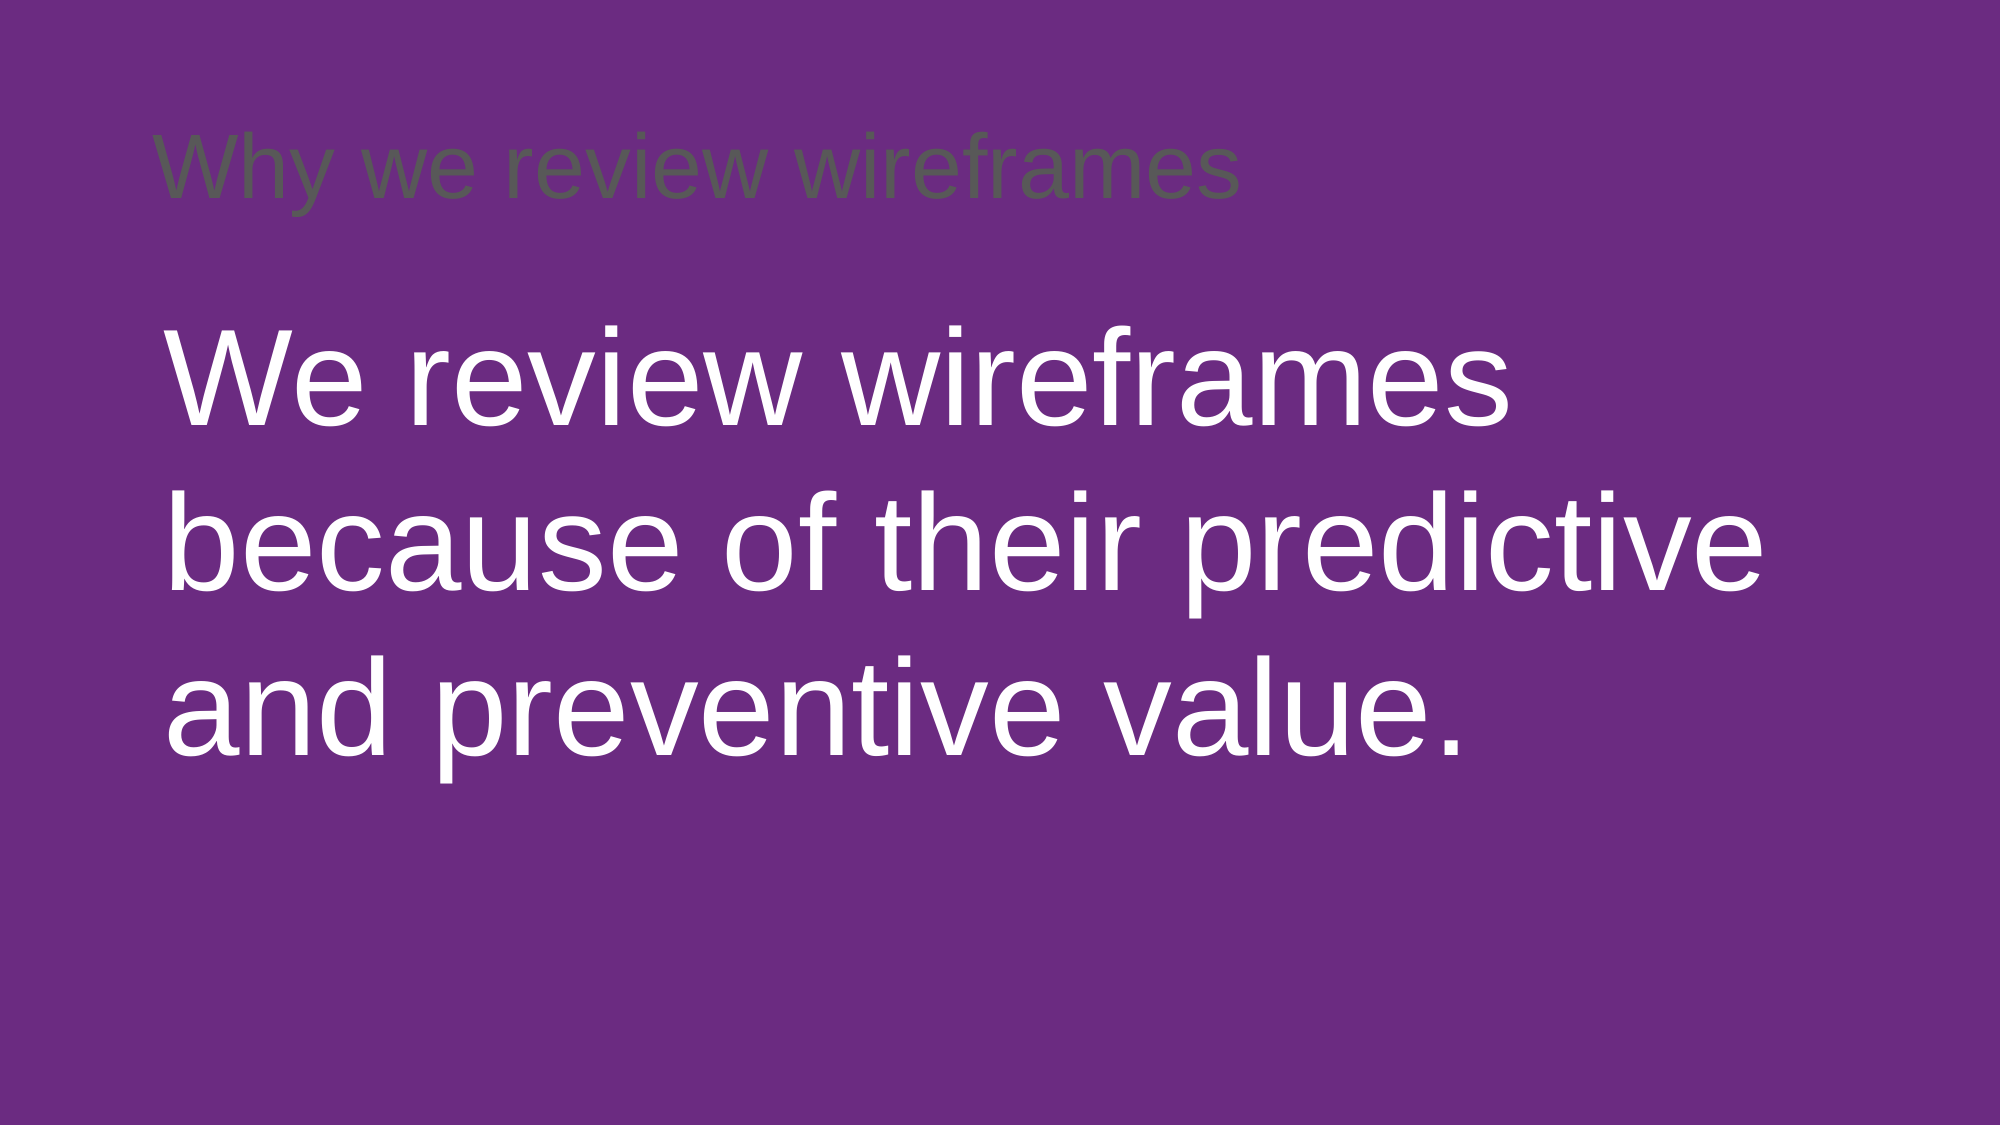

Why we review wireframes
We review wireframes because of their predictive and preventive value.